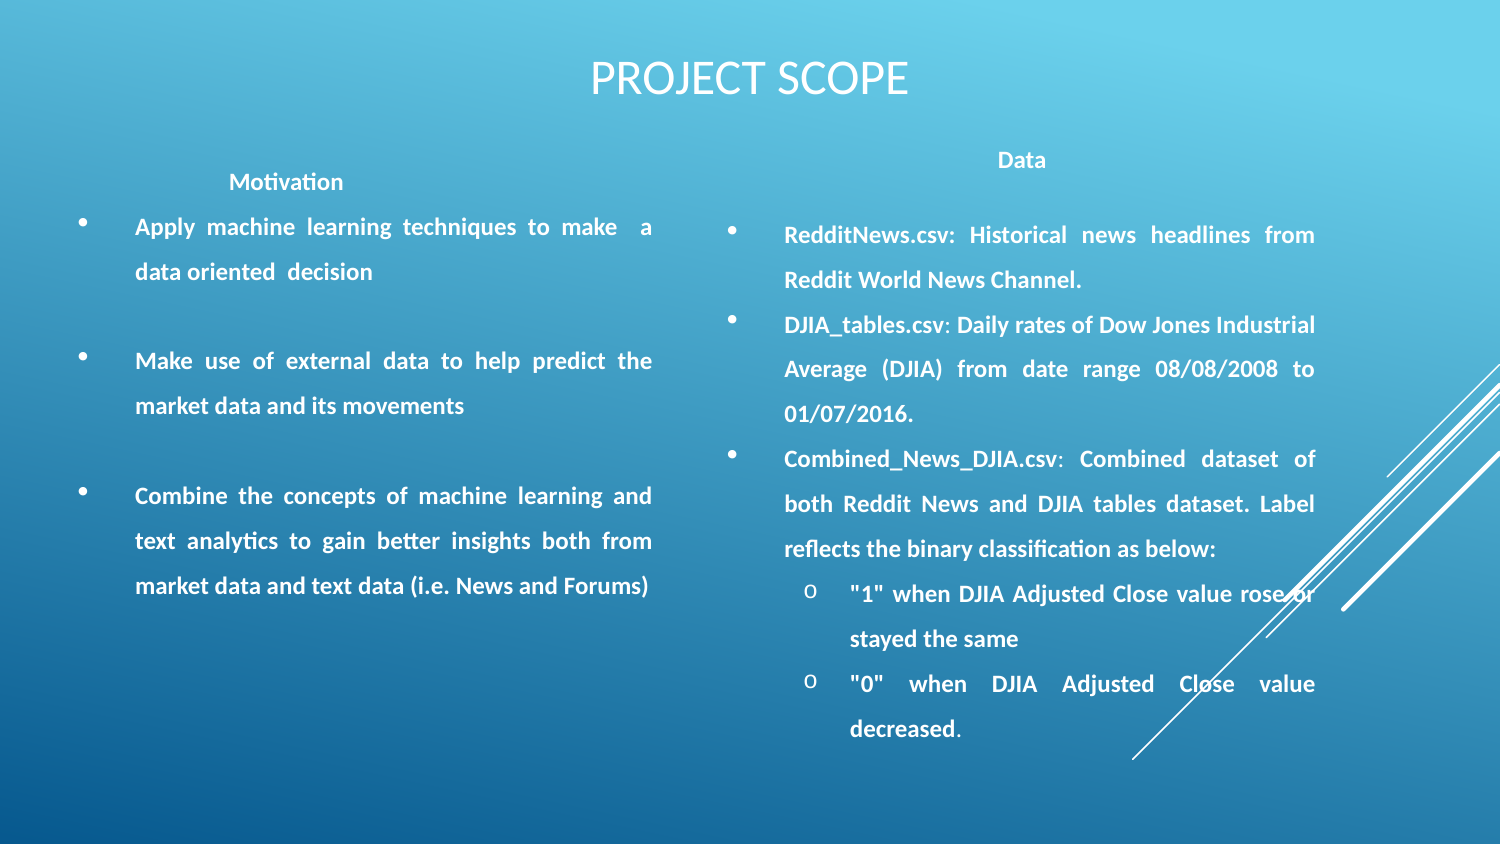

Project Scope
Data

RedditNews.csv: Historical news headlines from Reddit World News Channel.
DJIA_tables.csv: Daily rates of Dow Jones Industrial Average (DJIA) from date range 08/08/2008 to 01/07/2016.
Combined_News_DJIA.csv: Combined dataset of both Reddit News and DJIA tables dataset. Label reflects the binary classification as below:
"1" when DJIA Adjusted Close value rose or stayed the same
"0" when DJIA Adjusted Close value decreased.
   	Motivation
Apply machine learning techniques to make  a data oriented  decision

Make use of external data to help predict the market data and its movements

Combine the concepts of machine learning and text analytics to gain better insights both from market data and text data (i.e. News and Forums)